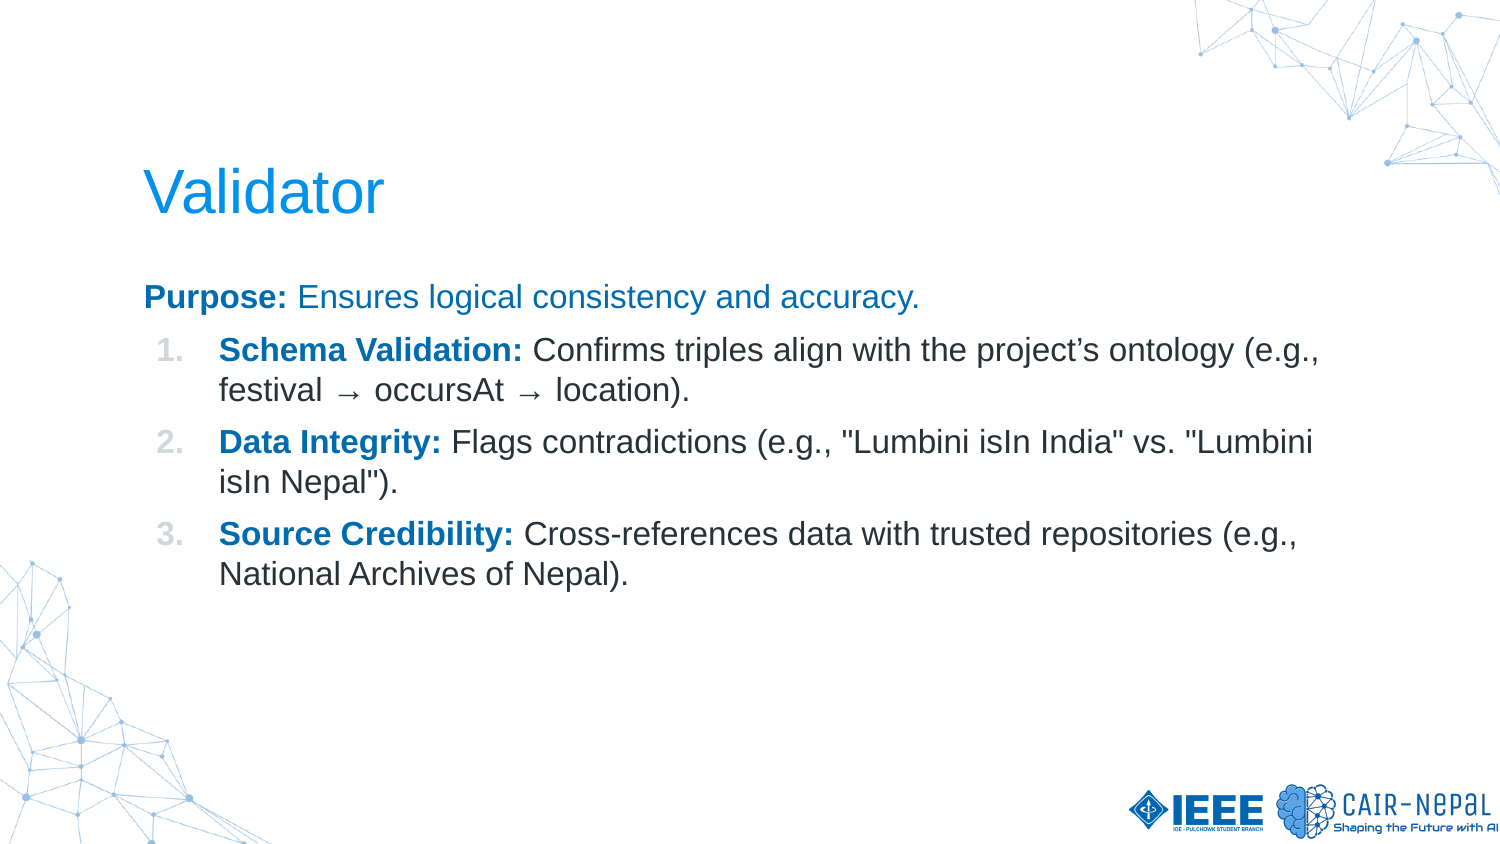

# Validator
Purpose: Ensures logical consistency and accuracy.
Schema Validation: Confirms triples align with the project’s ontology (e.g., festival → occursAt → location).
Data Integrity: Flags contradictions (e.g., "Lumbini isIn India" vs. "Lumbini isIn Nepal").
Source Credibility: Cross-references data with trusted repositories (e.g., National Archives of Nepal).